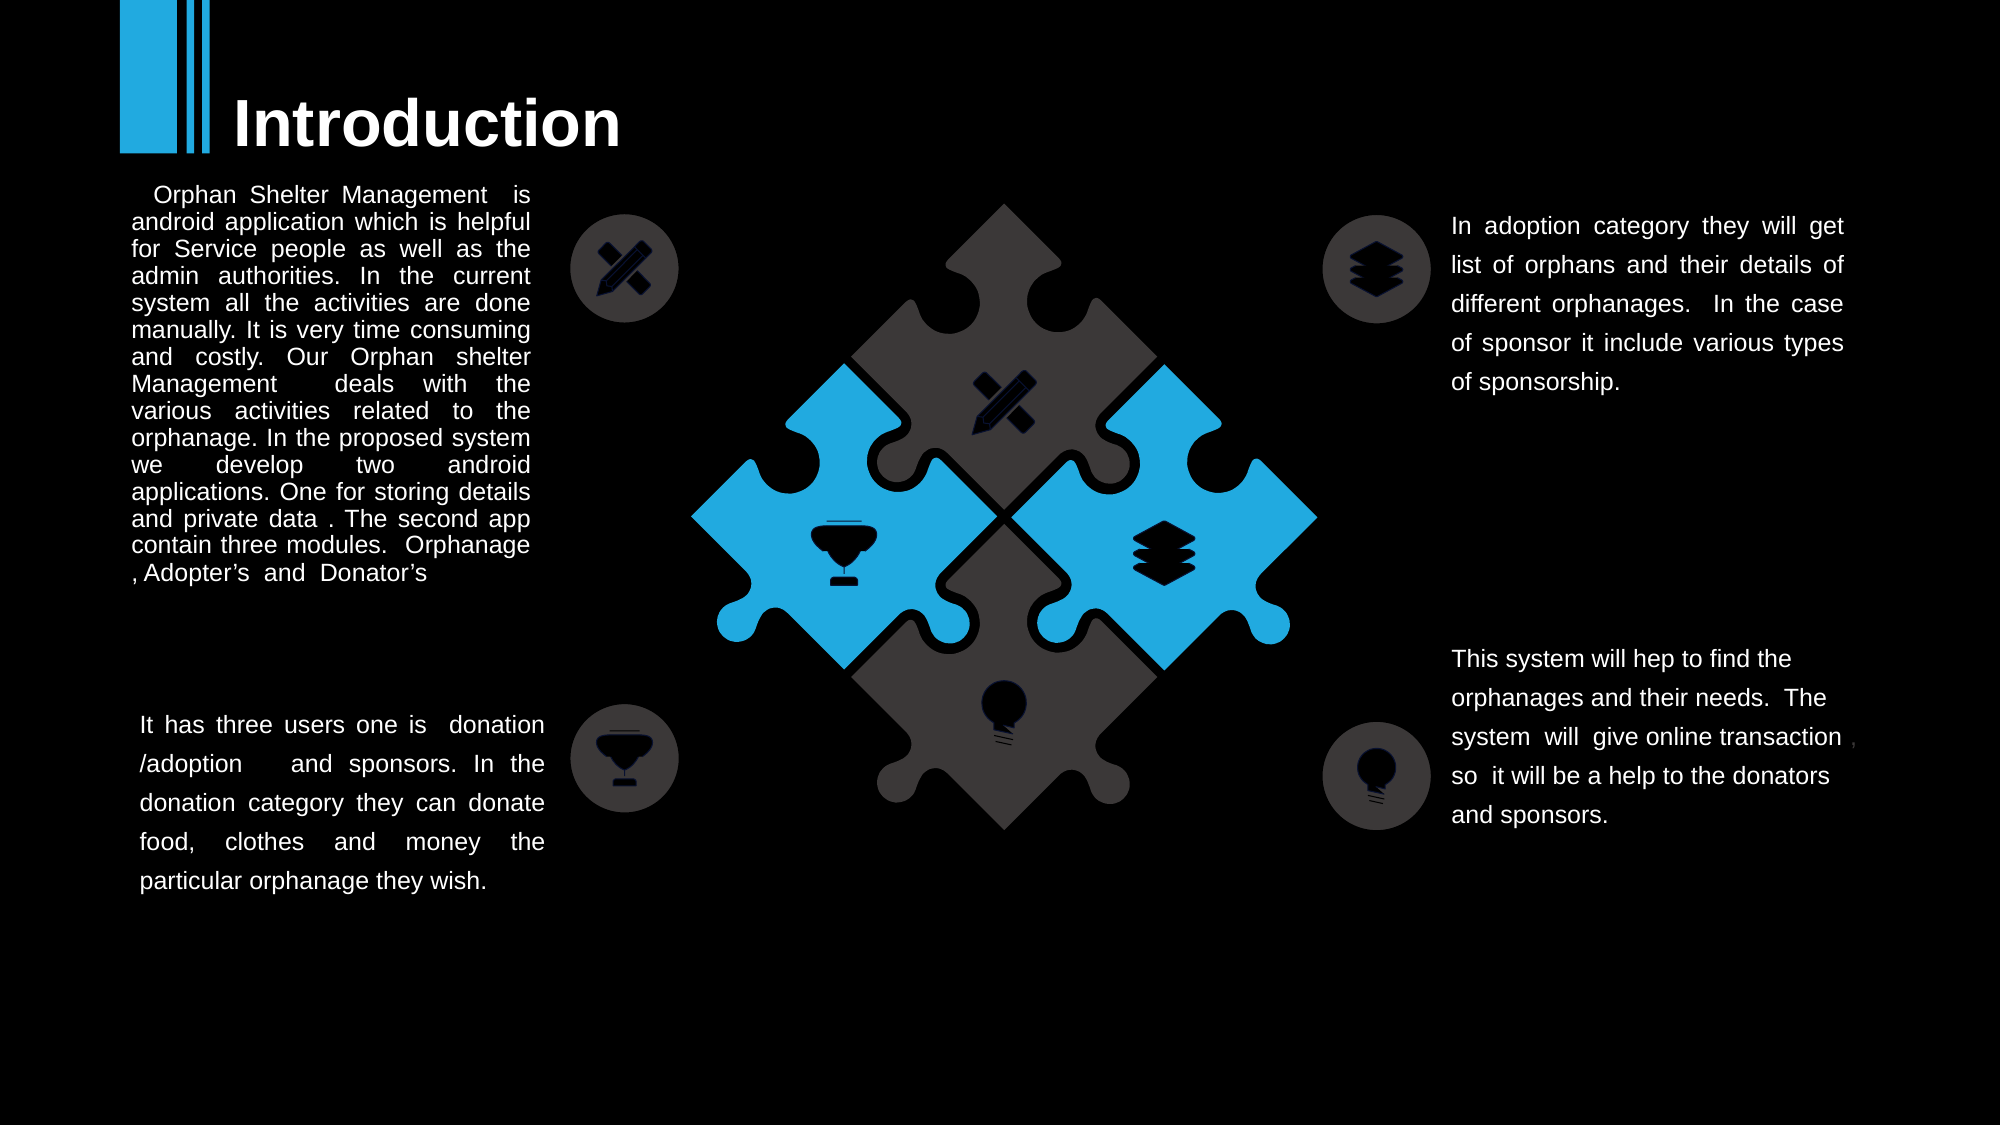

Introduction

    Orphan Shelter Management  is android application which is helpful for Service people as well as the admin authorities. In the current system all the activities are done manually. It is very time consuming and costly. Our Orphan shelter Management  deals with the various activities related to the orphanage. In the proposed system we develop two android applications. One for storing details and private data . The second app contain three modules.  Orphanage , Adopter’s  and  Donator’s

In adoption category they will get list of orphans and their details of different orphanages.  In the case of sponsor it include various types of sponsorship.

This system will hep to find the orphanages and their needs.  The system  will  give online transaction , so  it will be a help to the donators and sponsors.
It has three users one is  donation /adoption   and sponsors. In the donation category they can donate food, clothes and money the particular orphanage they wish.